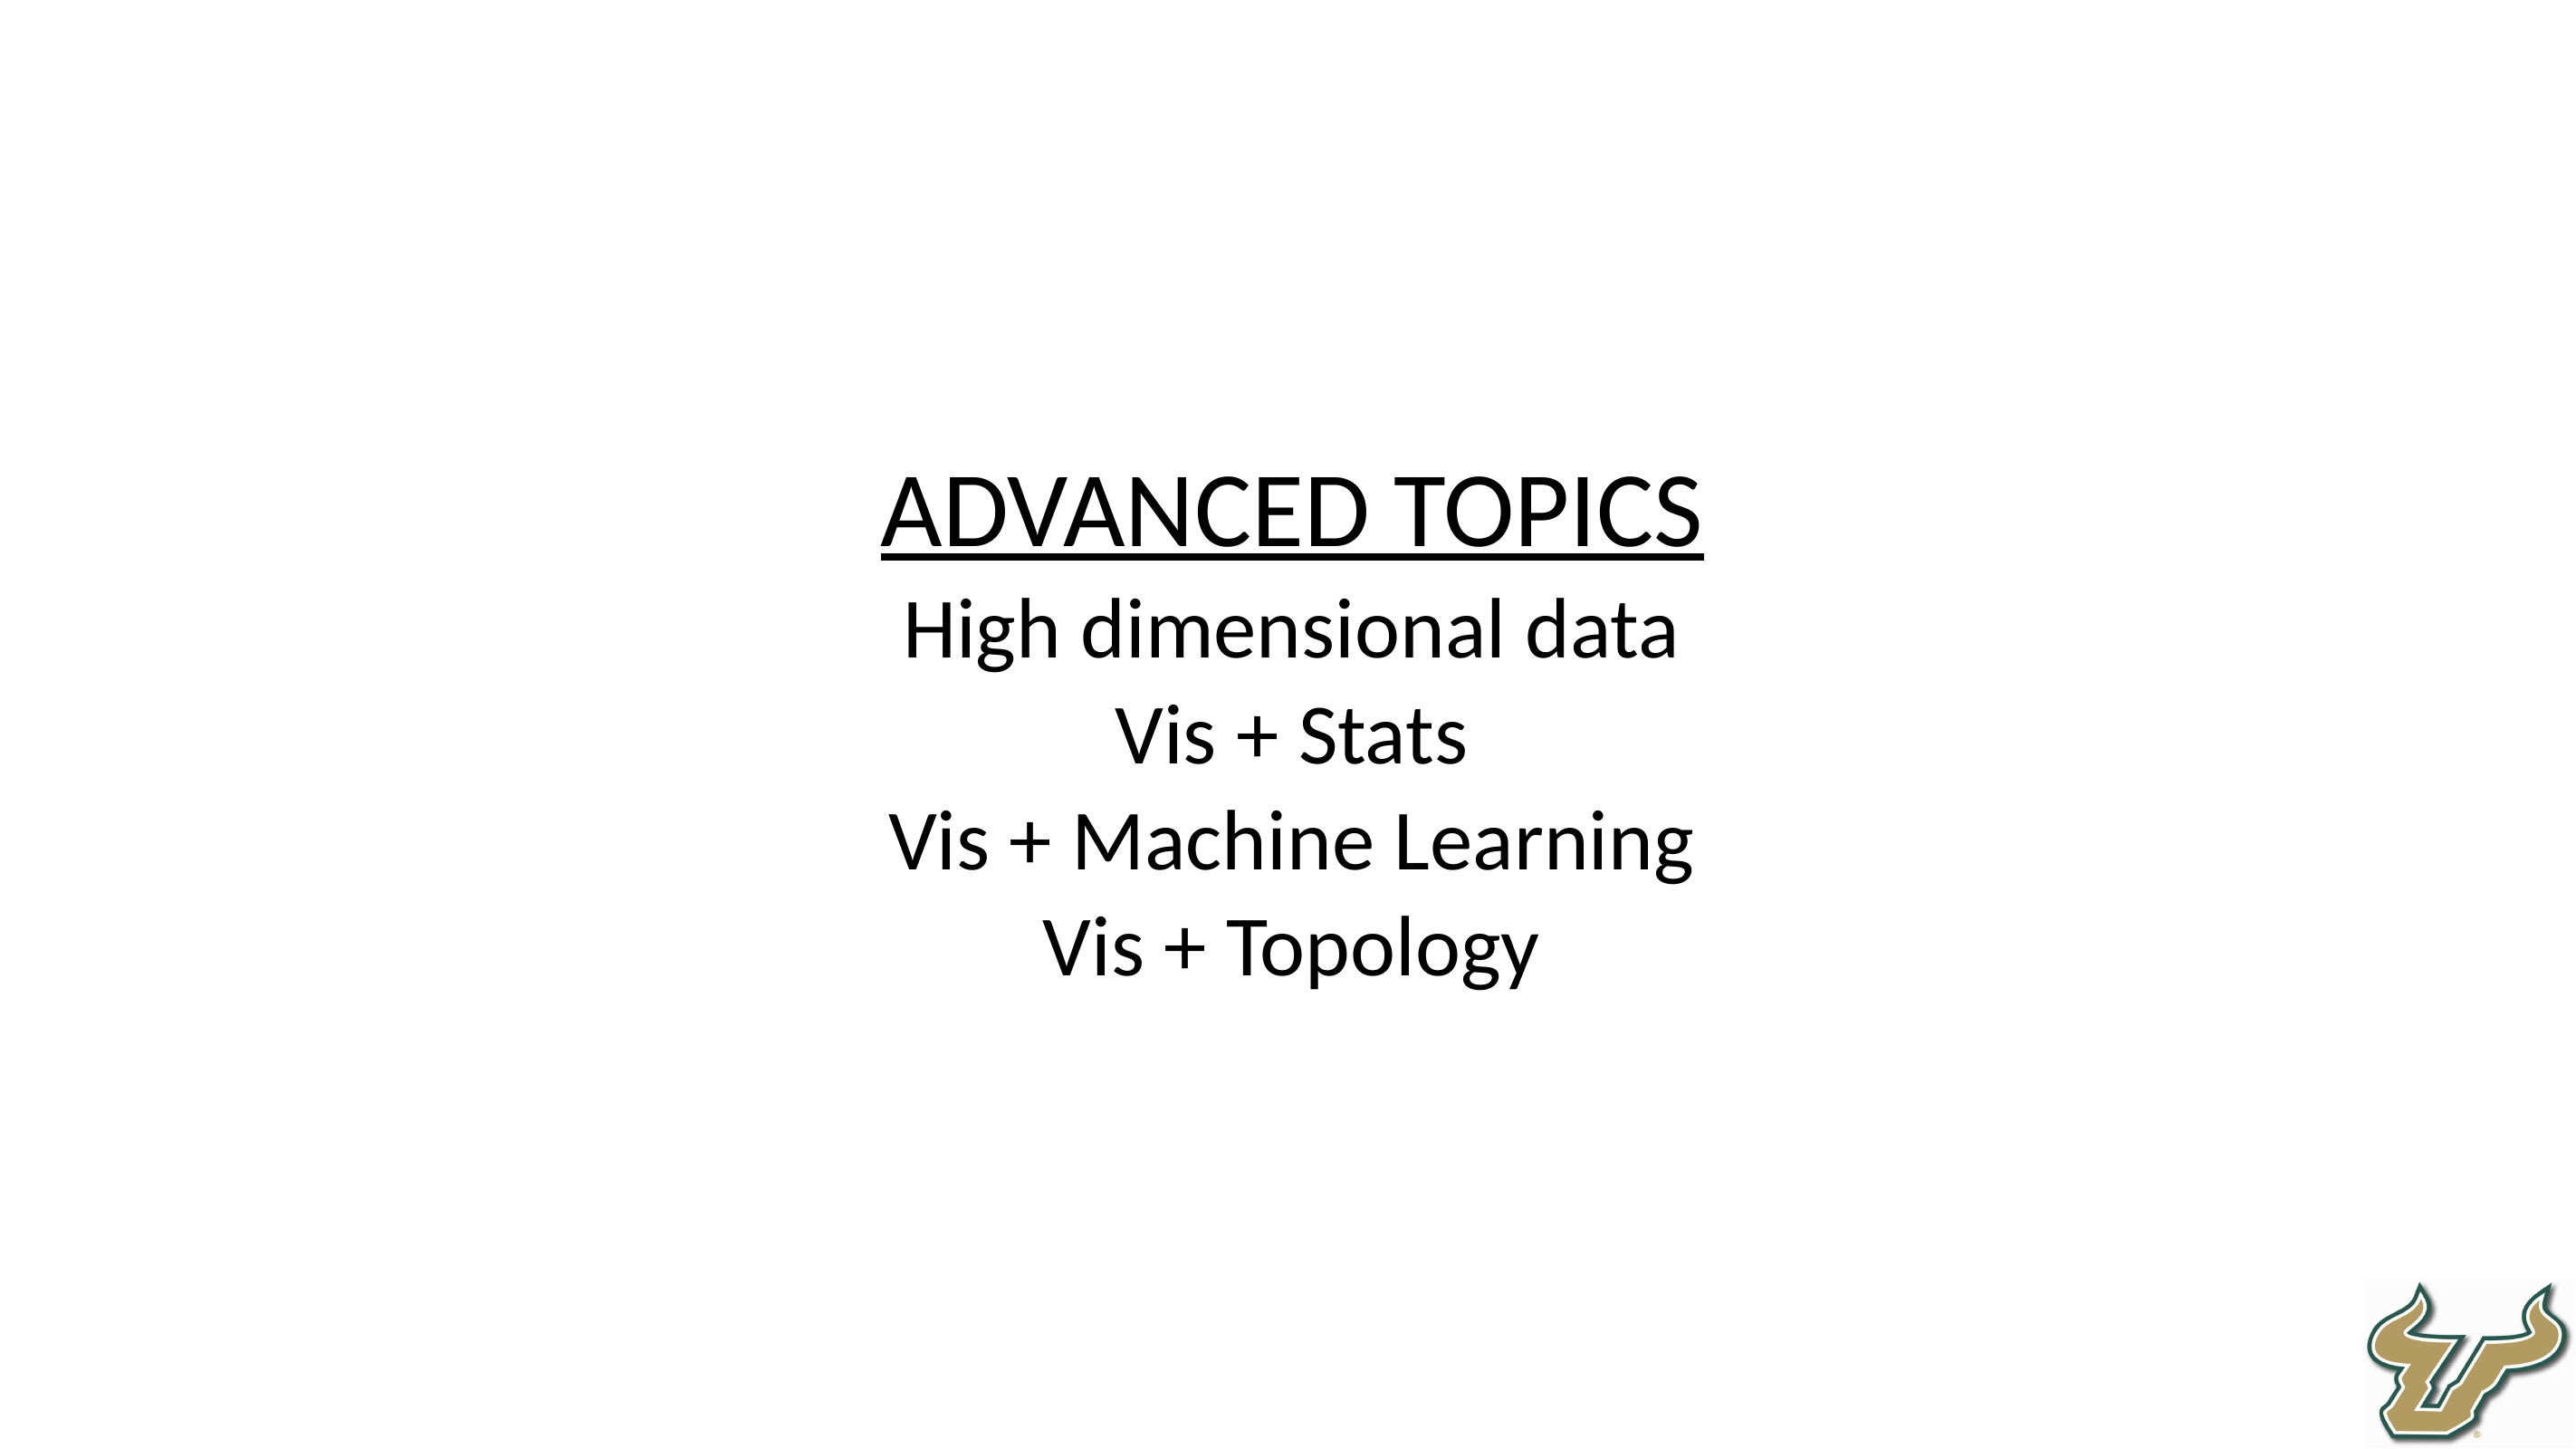

Advanced Topics
High dimensional data
Vis + Stats
Vis + Machine Learning
Vis + Topology